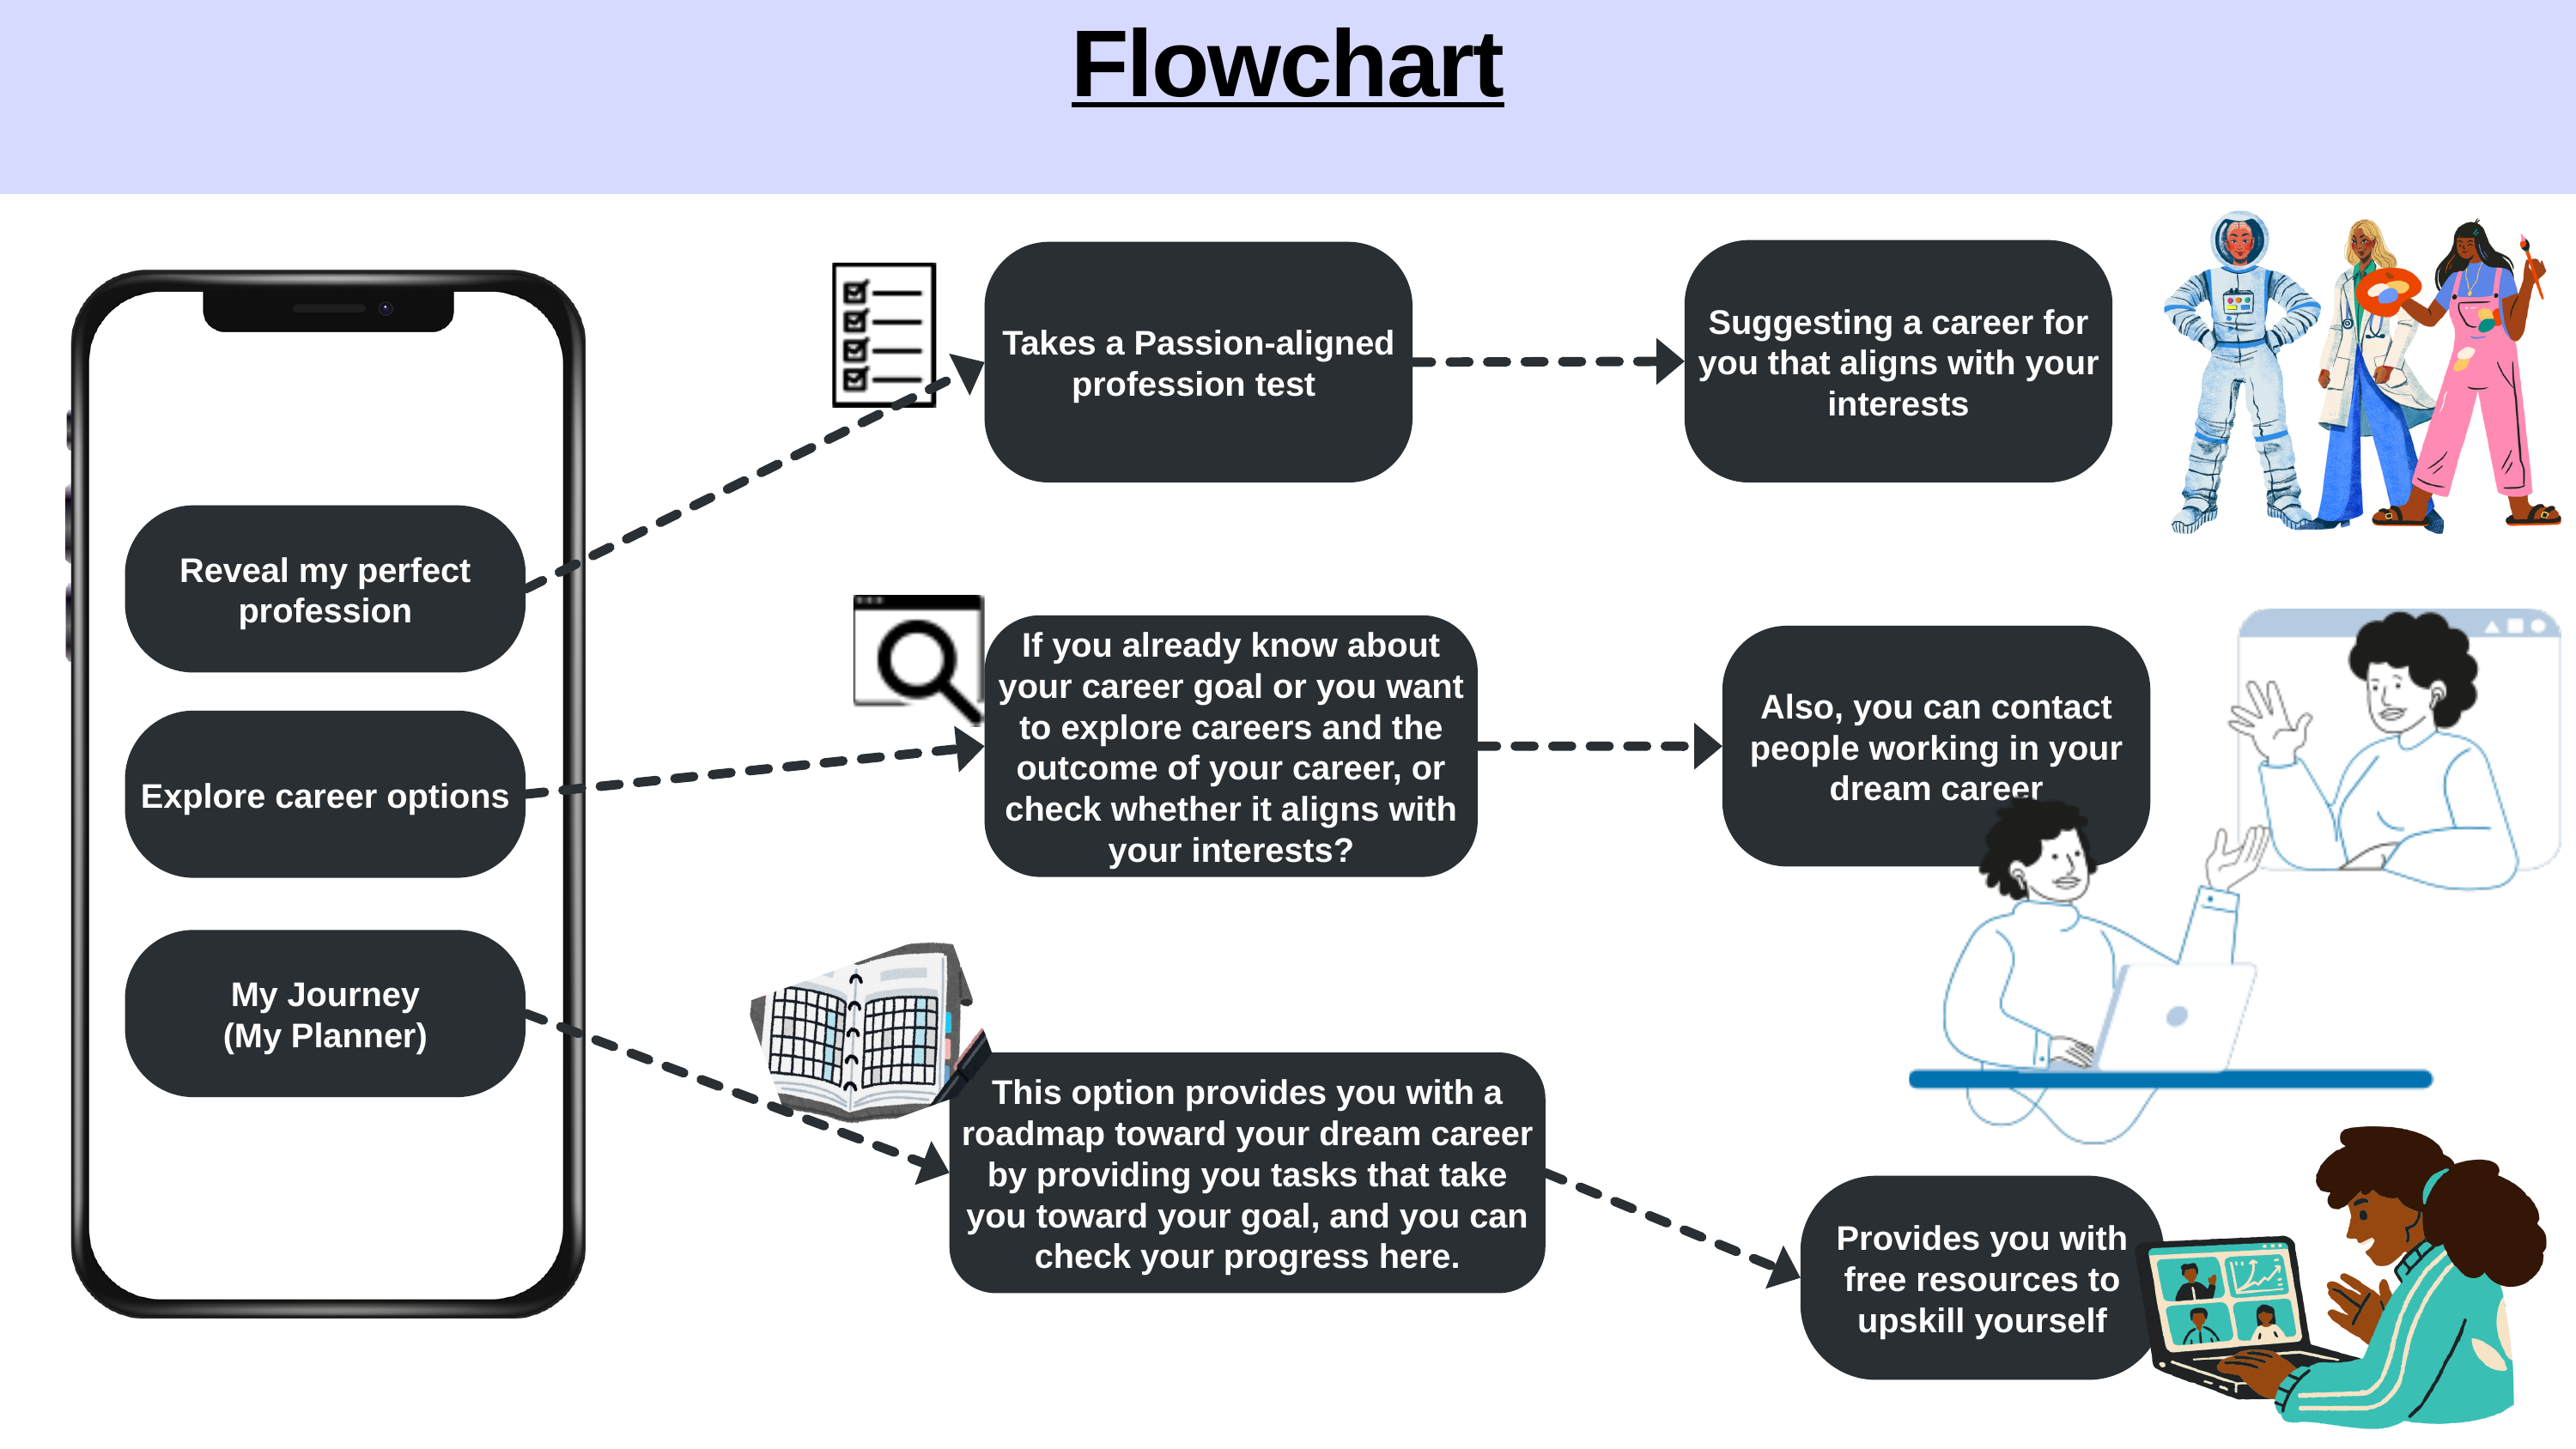

Flowchart

Suggesting a career for you that aligns with your interests

Takes a Passion-aligned profession test

Reveal my perfect profession

If you already know about your career goal or you want to explore careers and the outcome of your career, or check whether it aligns with your interests?

Also, you can contact people working in your dream career

Explore career options

My Journey
(My Planner)

This option provides you with a roadmap toward your dream career by providing you tasks that take you toward your goal, and you can check your progress here.

Provides you with free resources to upskill yourself